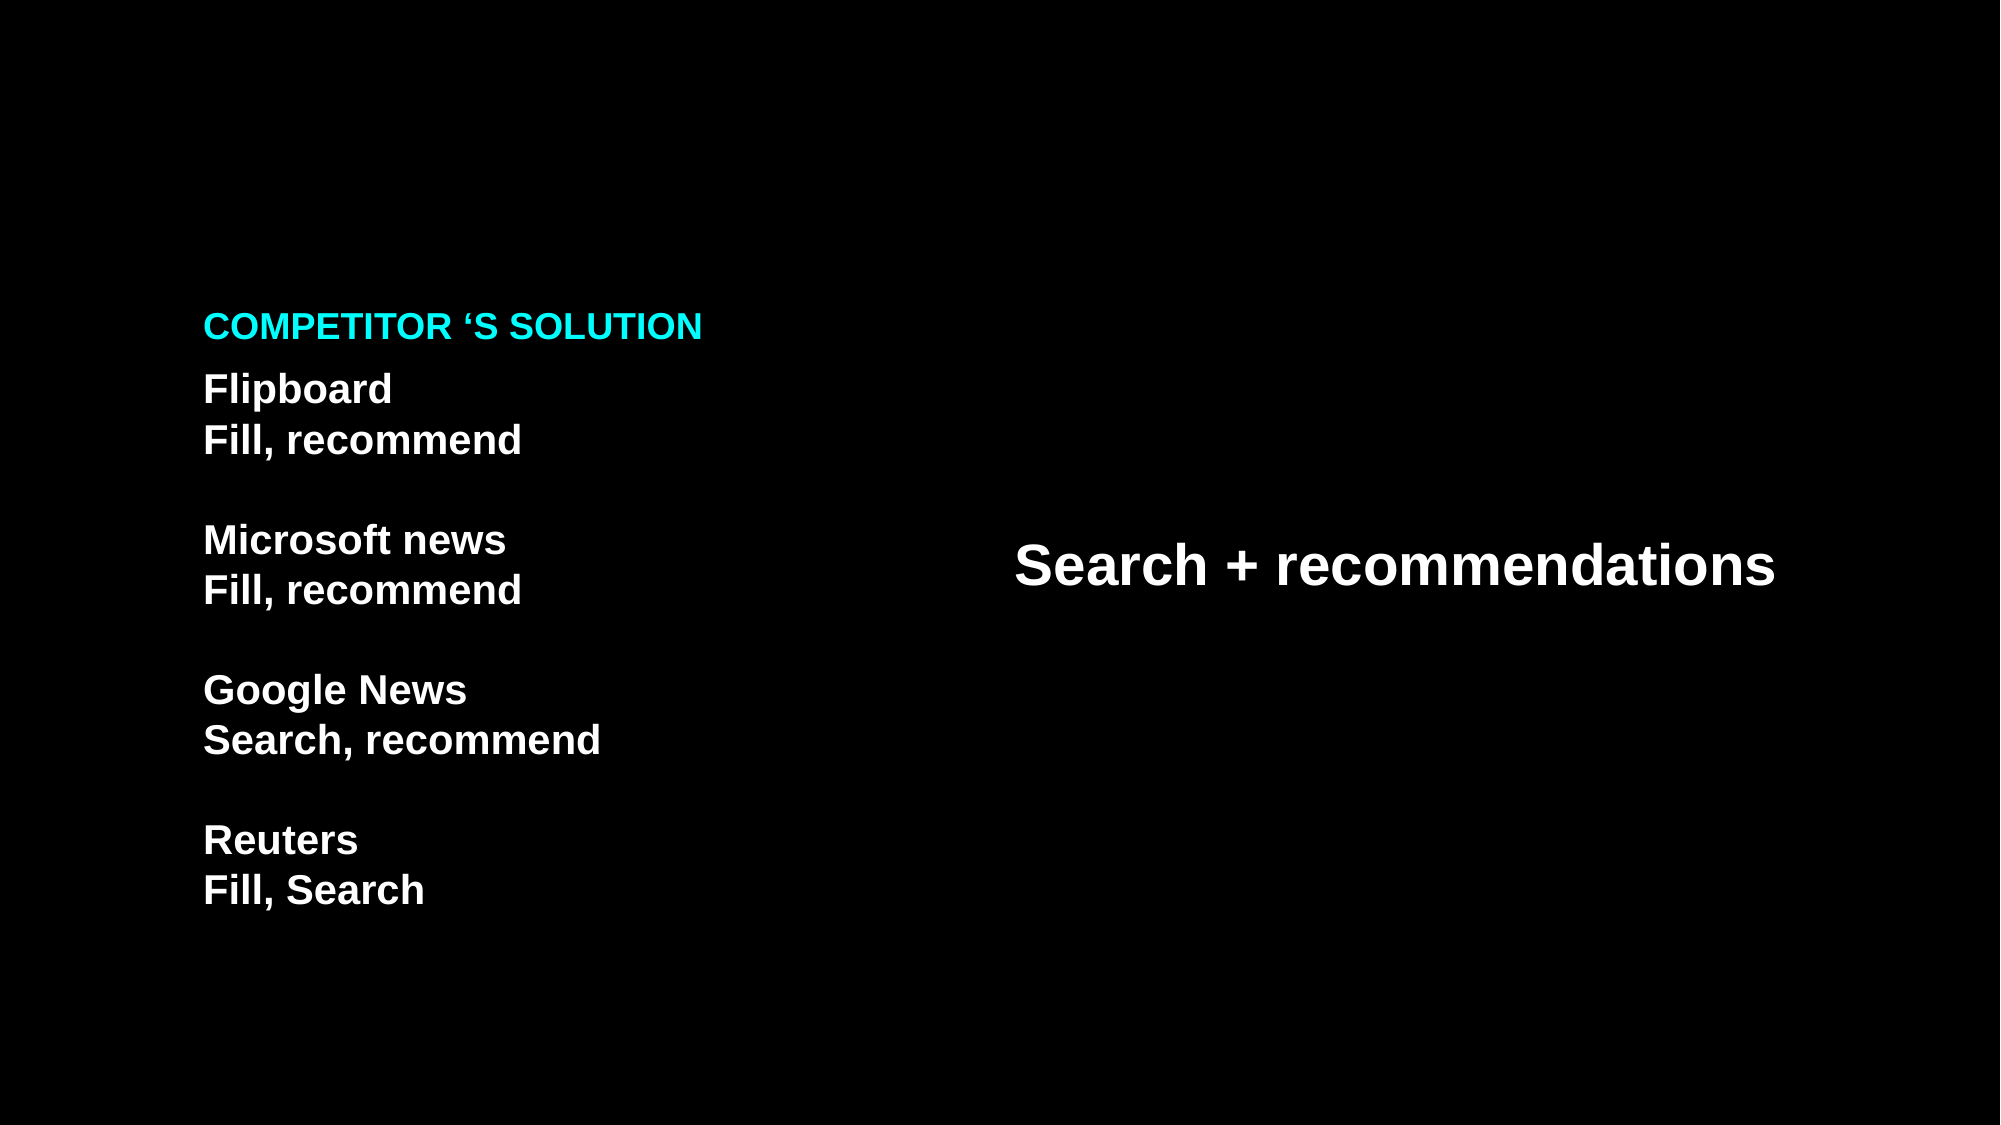

COMPETITOR ‘S SOLUTION
Flipboard
Fill, recommend

Microsoft news
Fill, recommend

Google News
Search, recommend

Reuters
Fill, Search

Search + recommendations